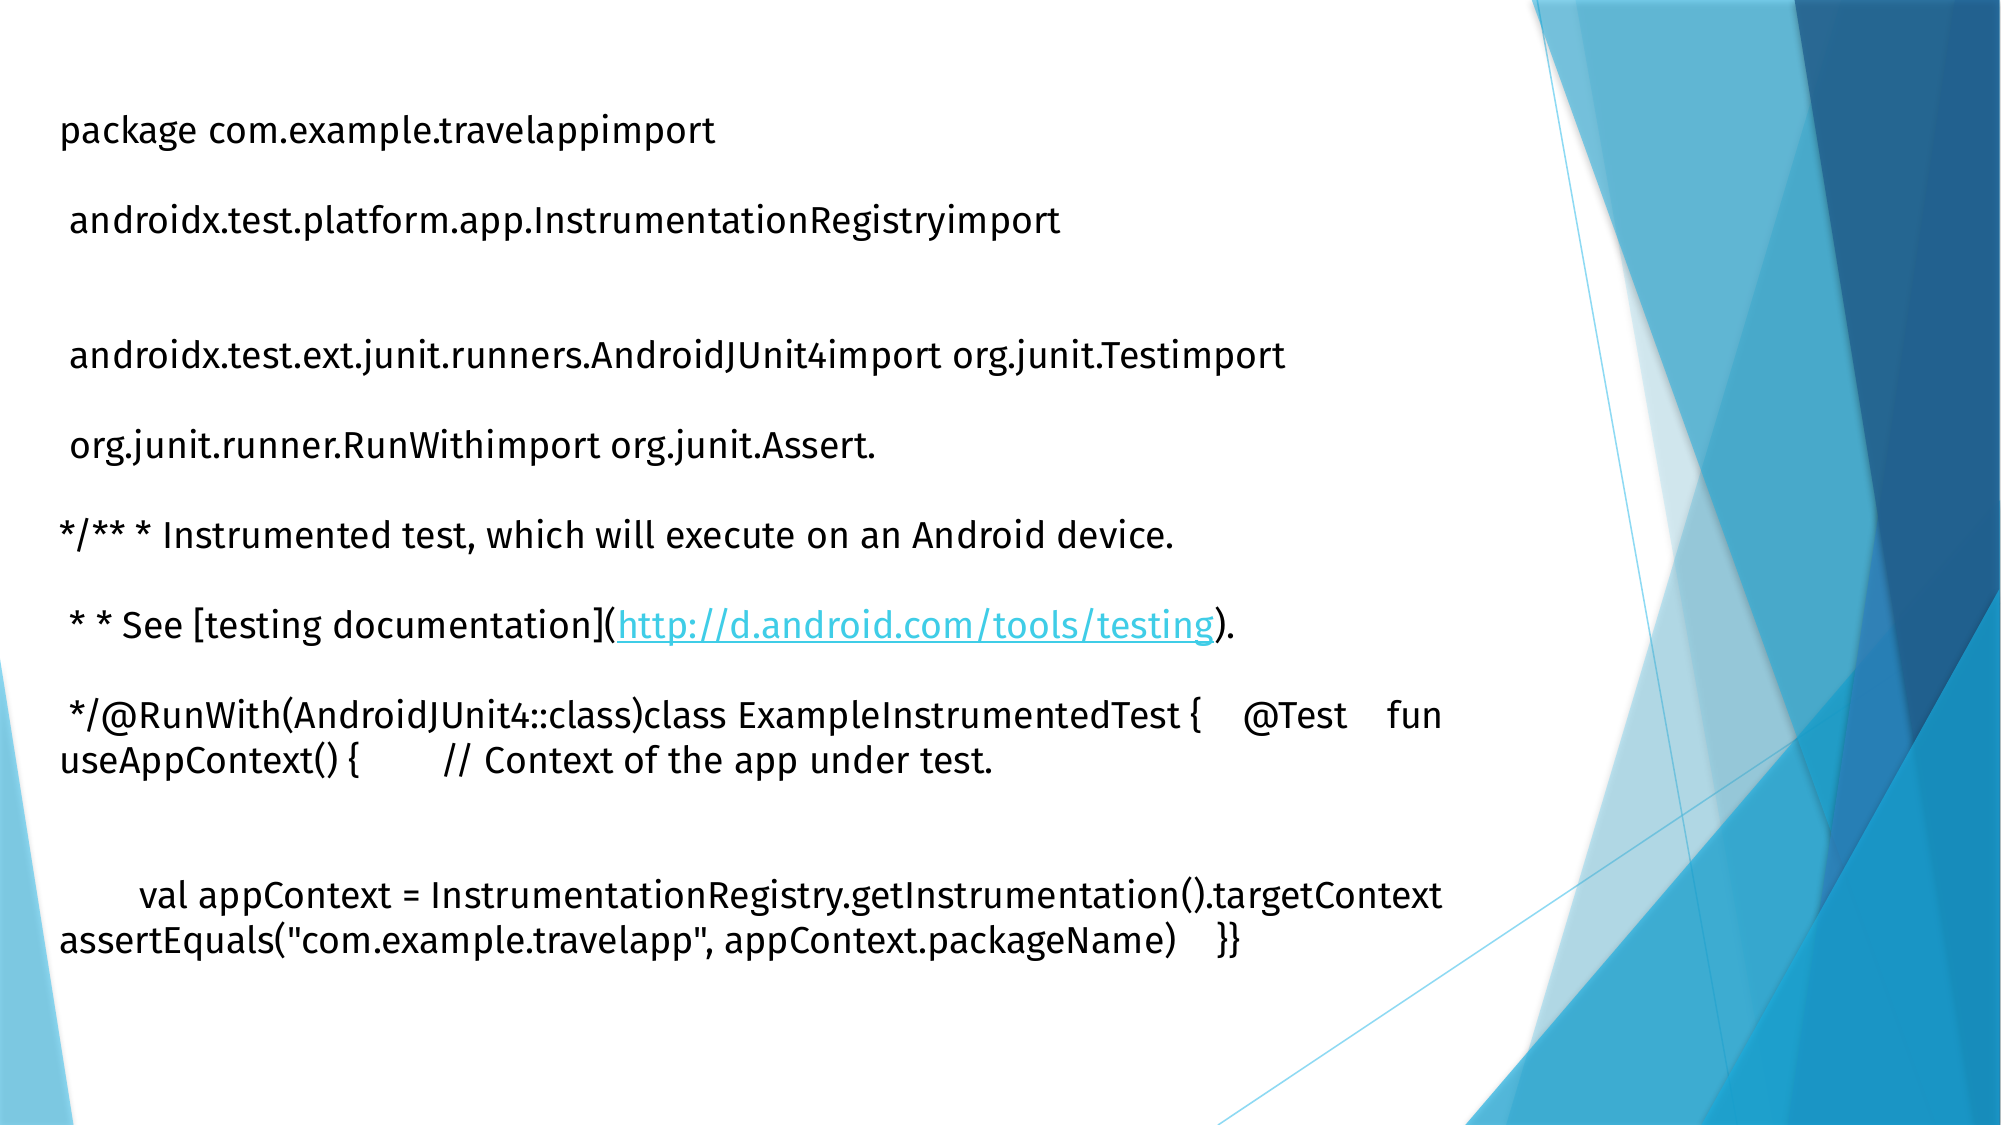

package com.example.travelappimport

 androidx.test.platform.app.InstrumentationRegistryimport

 androidx.test.ext.junit.runners.AndroidJUnit4import org.junit.Testimport

 org.junit.runner.RunWithimport org.junit.Assert.

*/** * Instrumented test, which will execute on an Android device.

 * * See [testing documentation](http://d.android.com/tools/testing).

 */@RunWith(AndroidJUnit4::class)class ExampleInstrumentedTest {    @Test    fun useAppContext() {        // Context of the app under test.

        val appContext = InstrumentationRegistry.getInstrumentation().targetContext        assertEquals("com.example.travelapp", appContext.packageName)    }}